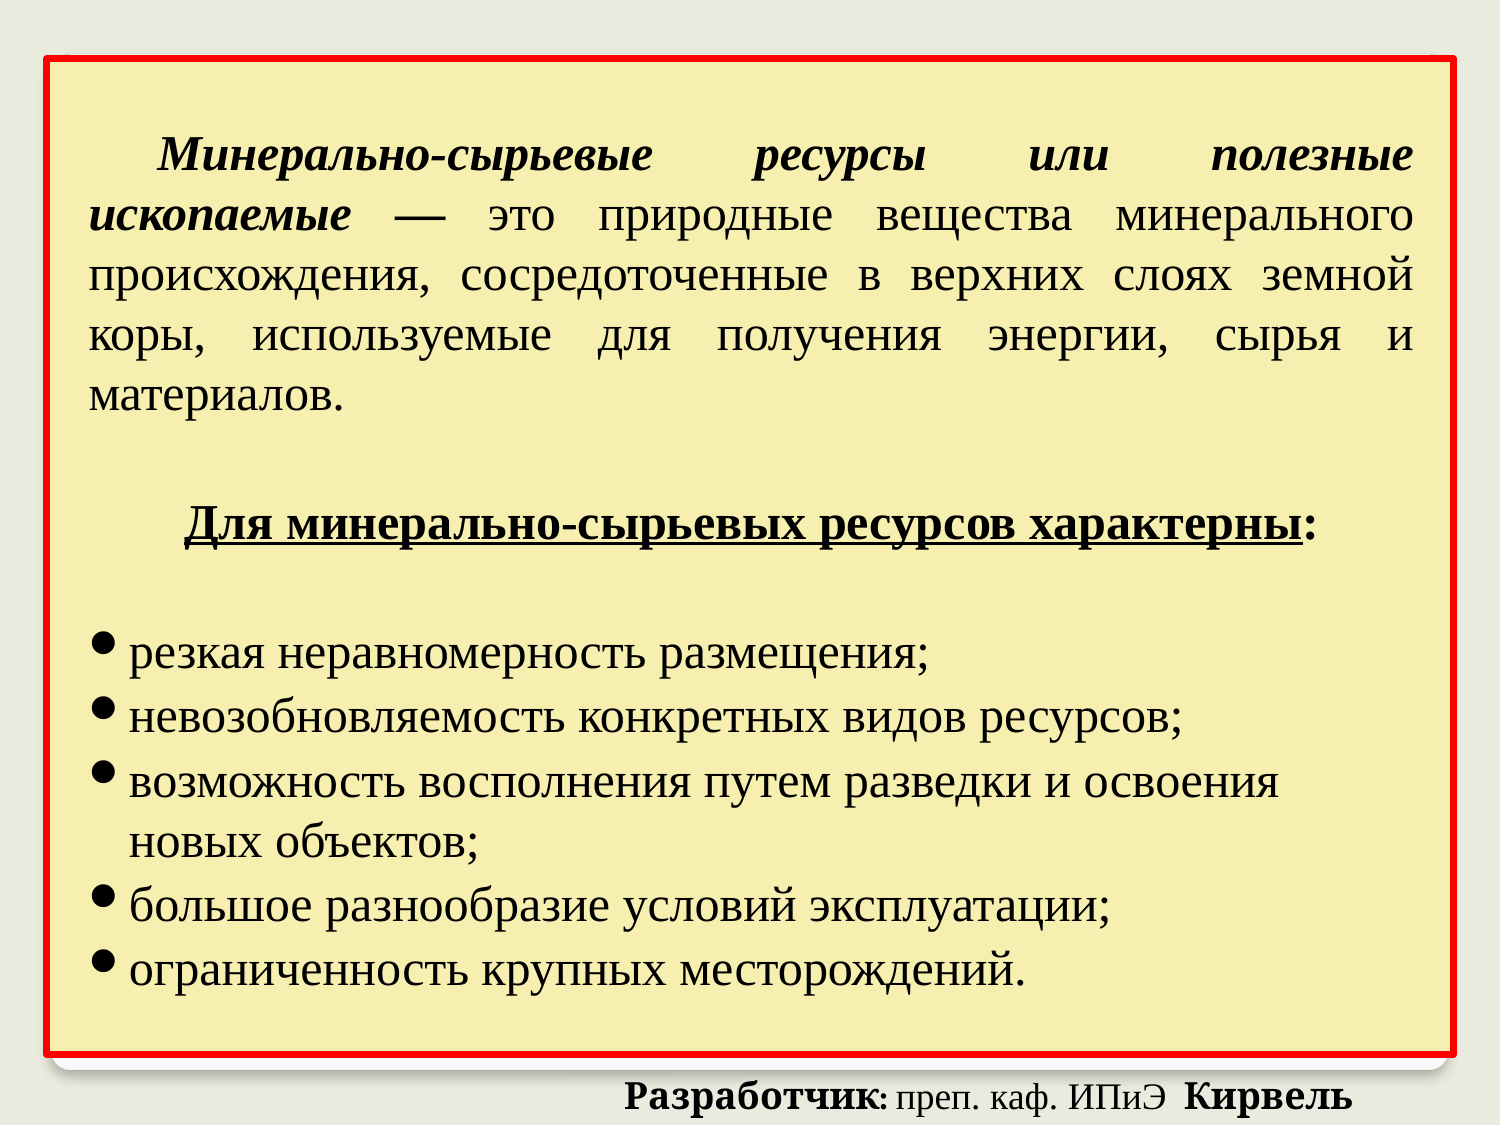

Минерально-сырьевые ресурсы или полезные ископаемые — это природные вещества минерального происхождения, сосредоточенные в верхних слоях земной коры, используемые для получения энергии, сырья и материалов.

Для минерально-сырьевых ресурсов характерны:

резкая неравномерность размещения;
невозобновляемость конкретных видов ресурсов;
возможность восполнения путем разведки и освоения новых объектов;
большое разнообразие условий эксплуатации;
ограниченность крупных месторождений.

Разработчик: преп. каф. ИПиЭ  Кирвель П.И.